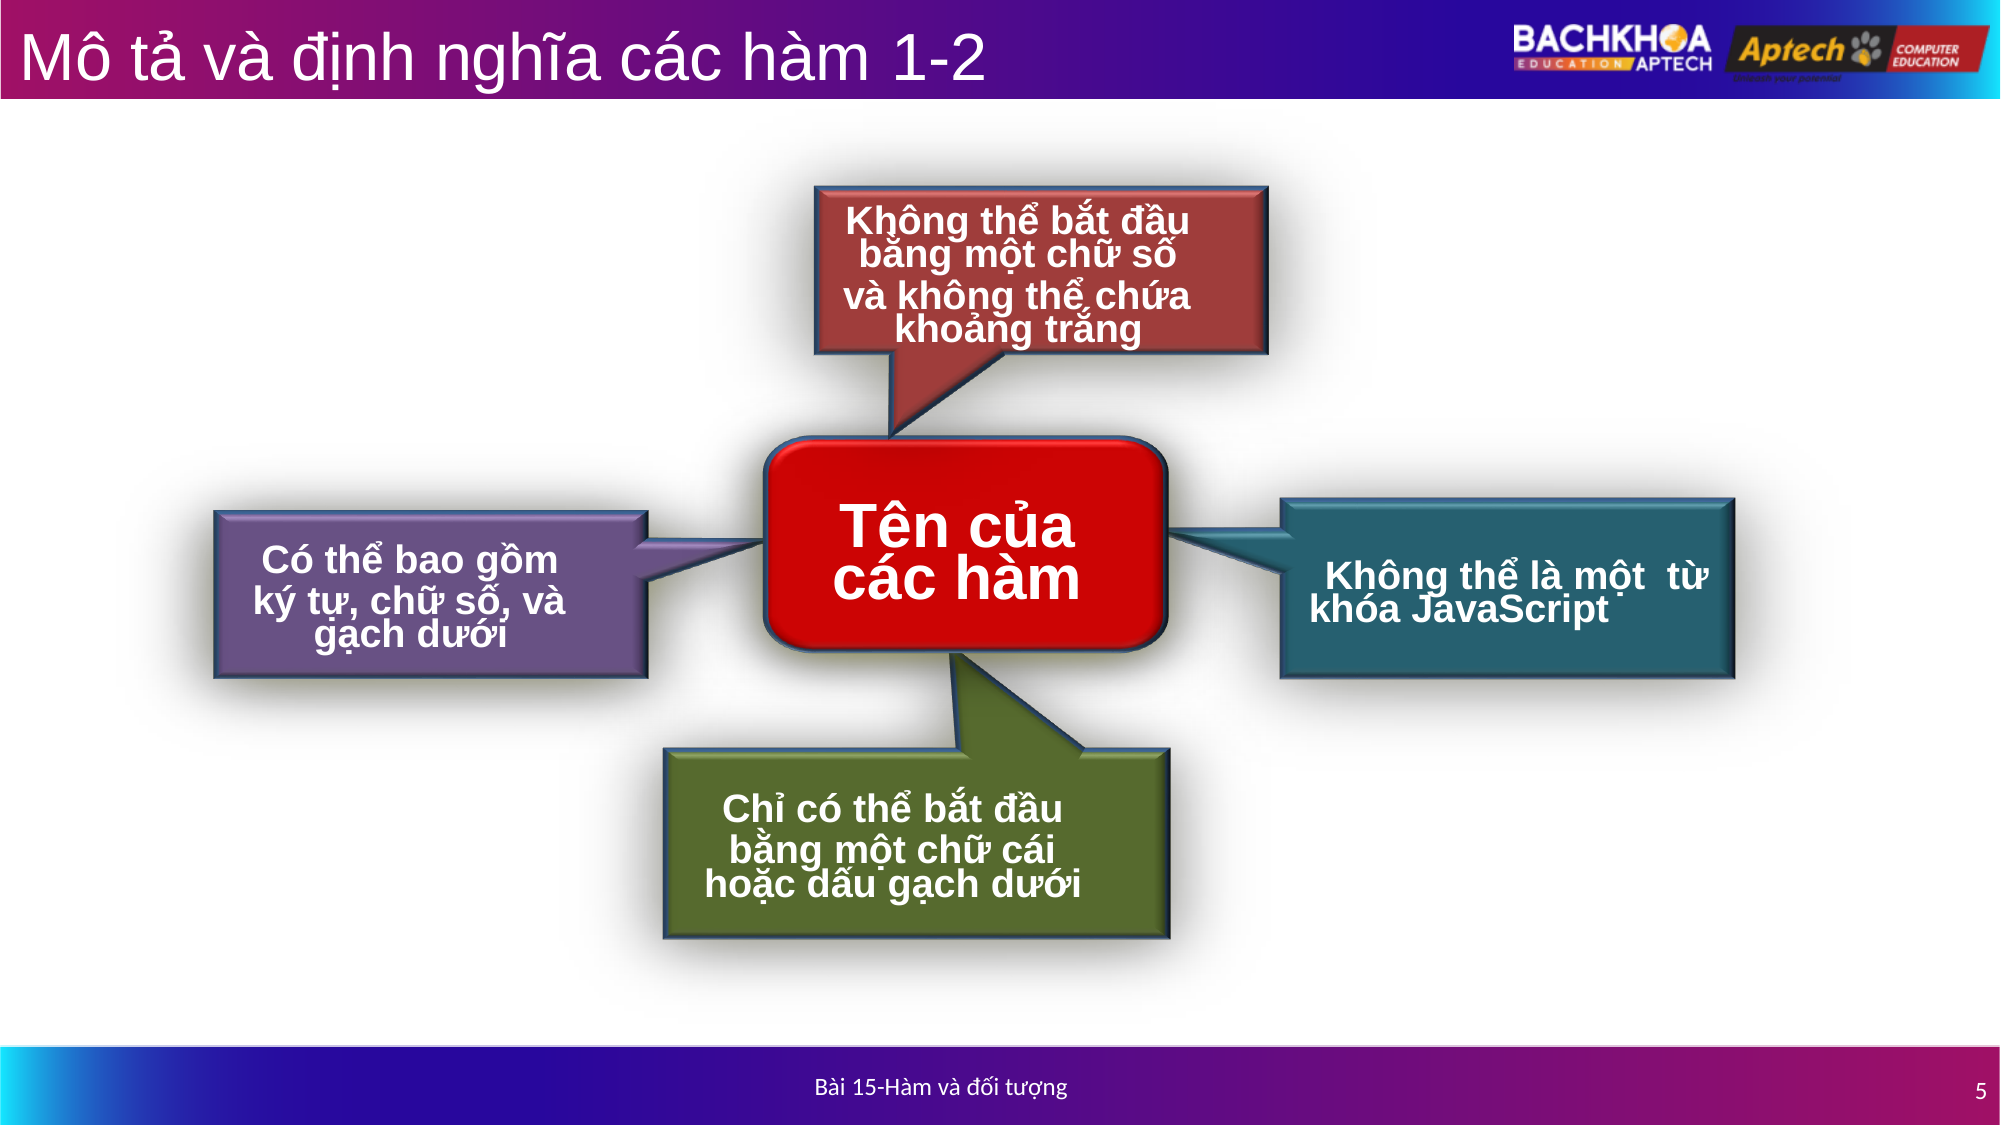

# Mô tả và định nghĩa các hàm 1-2

Không thể bắt đầu
bằng một chữ số
và không thể chứa  khoảng trắng

Tên của  các hàm
Có thể bao gồm
ký tự, chữ số, và  gạch dưới
Không thể là một  từ khóa JavaScript

Chỉ có thể bắt đầu
bằng một chữ cái  hoặc dấu gạch dưới
Bài 15-Hàm và đối tượng
5